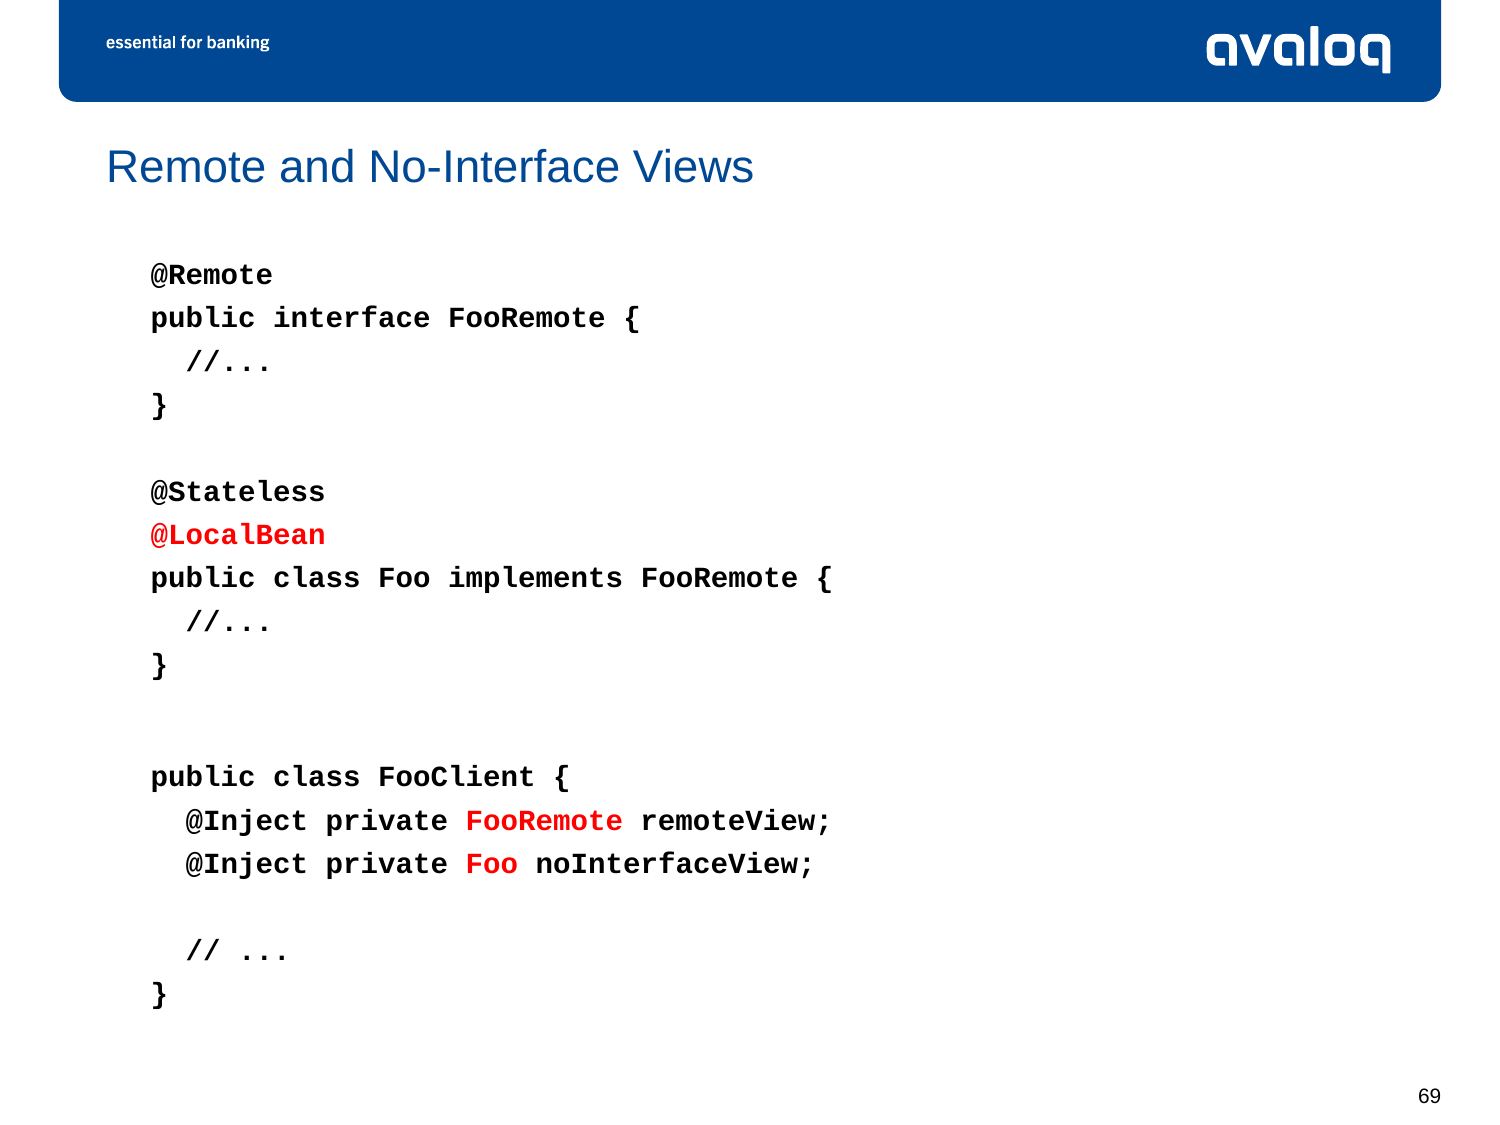

# Remote and No-Interface Views
@Remote
public interface FooRemote {
  //...
}

@Stateless
@LocalBean
public class Foo implements FooRemote {
  //...
}

public class FooClient {
  @Inject private FooRemote remoteView;
  @Inject private Foo noInterfaceView;

  // ...
}

69